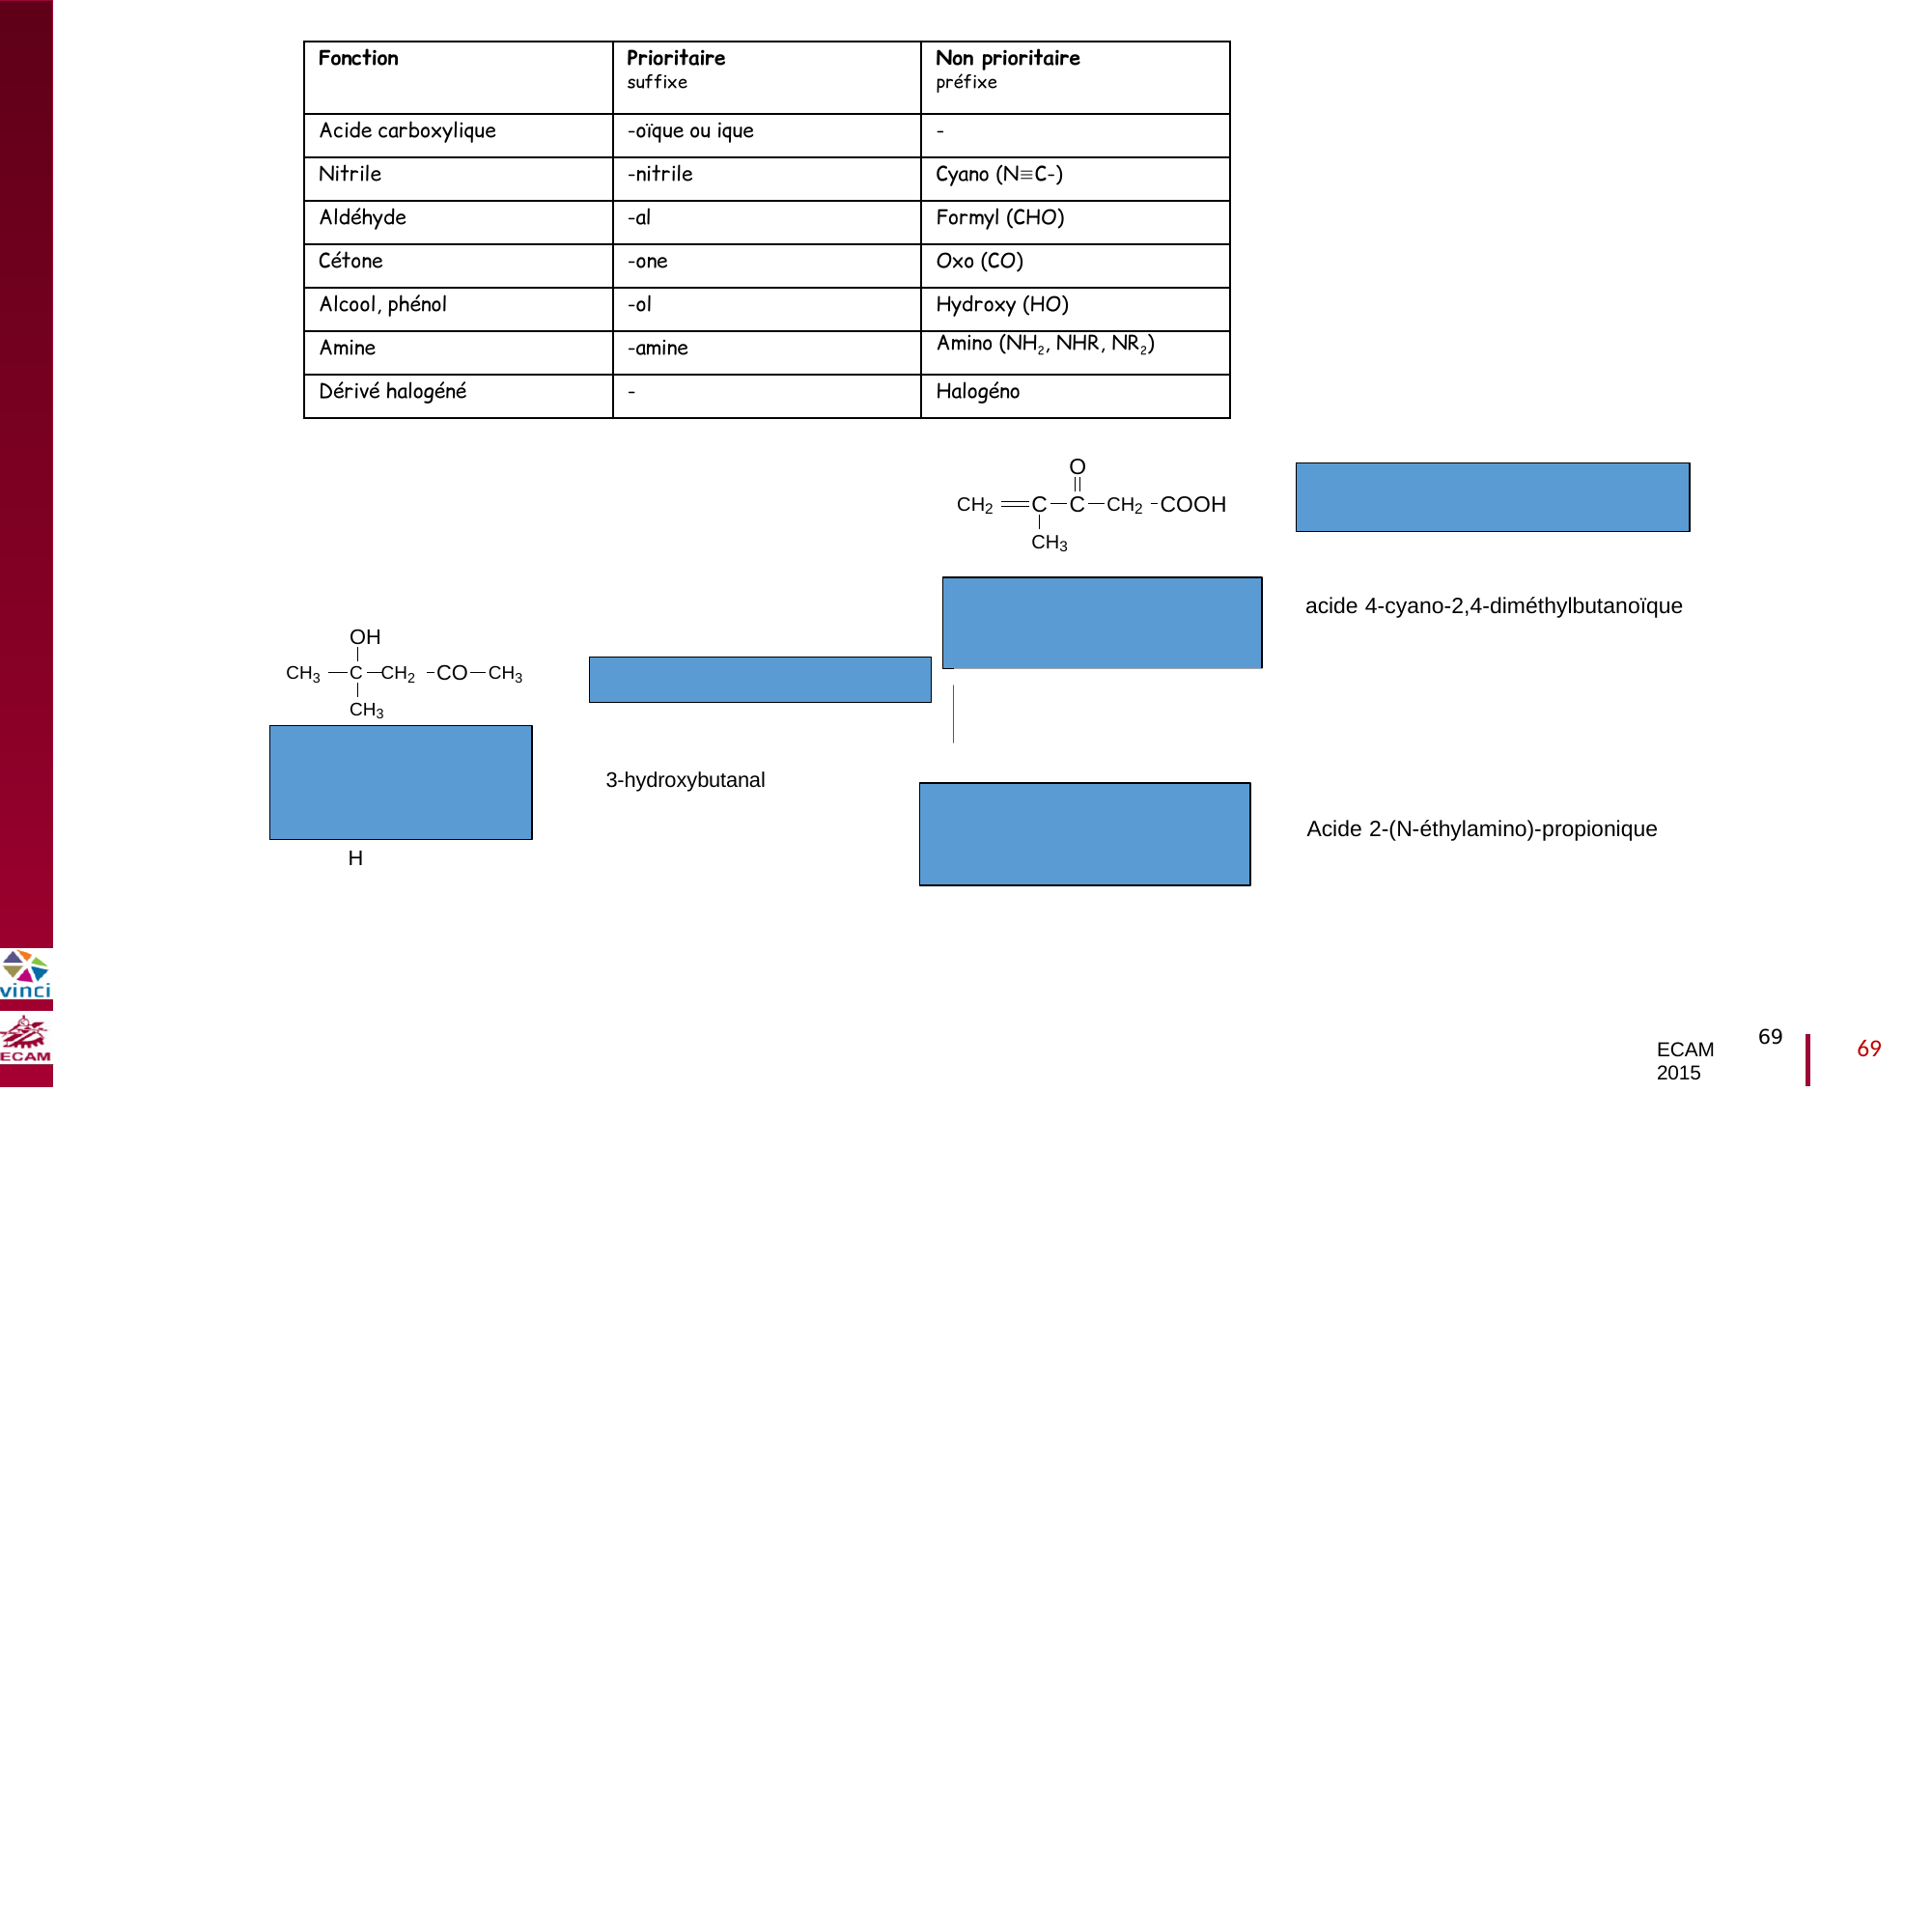

Fonction
Prioritaire
suffixe
Non prioritaire
préfixe

Acide carboxylique
-oïque ou ique
-

Nitrile
-nitrile
Cyano (N≡C-)

Aldéhyde
-al
Formyl (CHO)

Cétone
-one
Oxo (CO)
B2040-Chimie du vivant et environnement

Alcool, phénol
-ol
Hydroxy (HO)

Amine
-amine
Amino (NH2, NHR, NR2)

Dérivé halogéné
-
Halogéno

O

acide 4-méthyl-3-oxopent-4-énoïque

CH2
C   C
CH2
COOH

CH3

N 	C CH  CH2  CH   COOH
CH3          CH3

acide 4-cyano-2,4-diméthylbutanoïque
OH

4-hydroxy-4-méthylpentan-2-one

CH3
C   CH2
CO
CH3

CH3     CH2    CH   CH=O
CN

2-formylbutyronitrile

CH3
OH
CH3     C   CH2  C   O
H 	H

3-hydroxybutanal
H
CH3     CH2    NH   C   COOH
CH3

Acide 2-(N-éthylamino)-propionique

CH=O
2-oxocyclohexanecarbaldéhyde
O

69

69
ECAM 2015